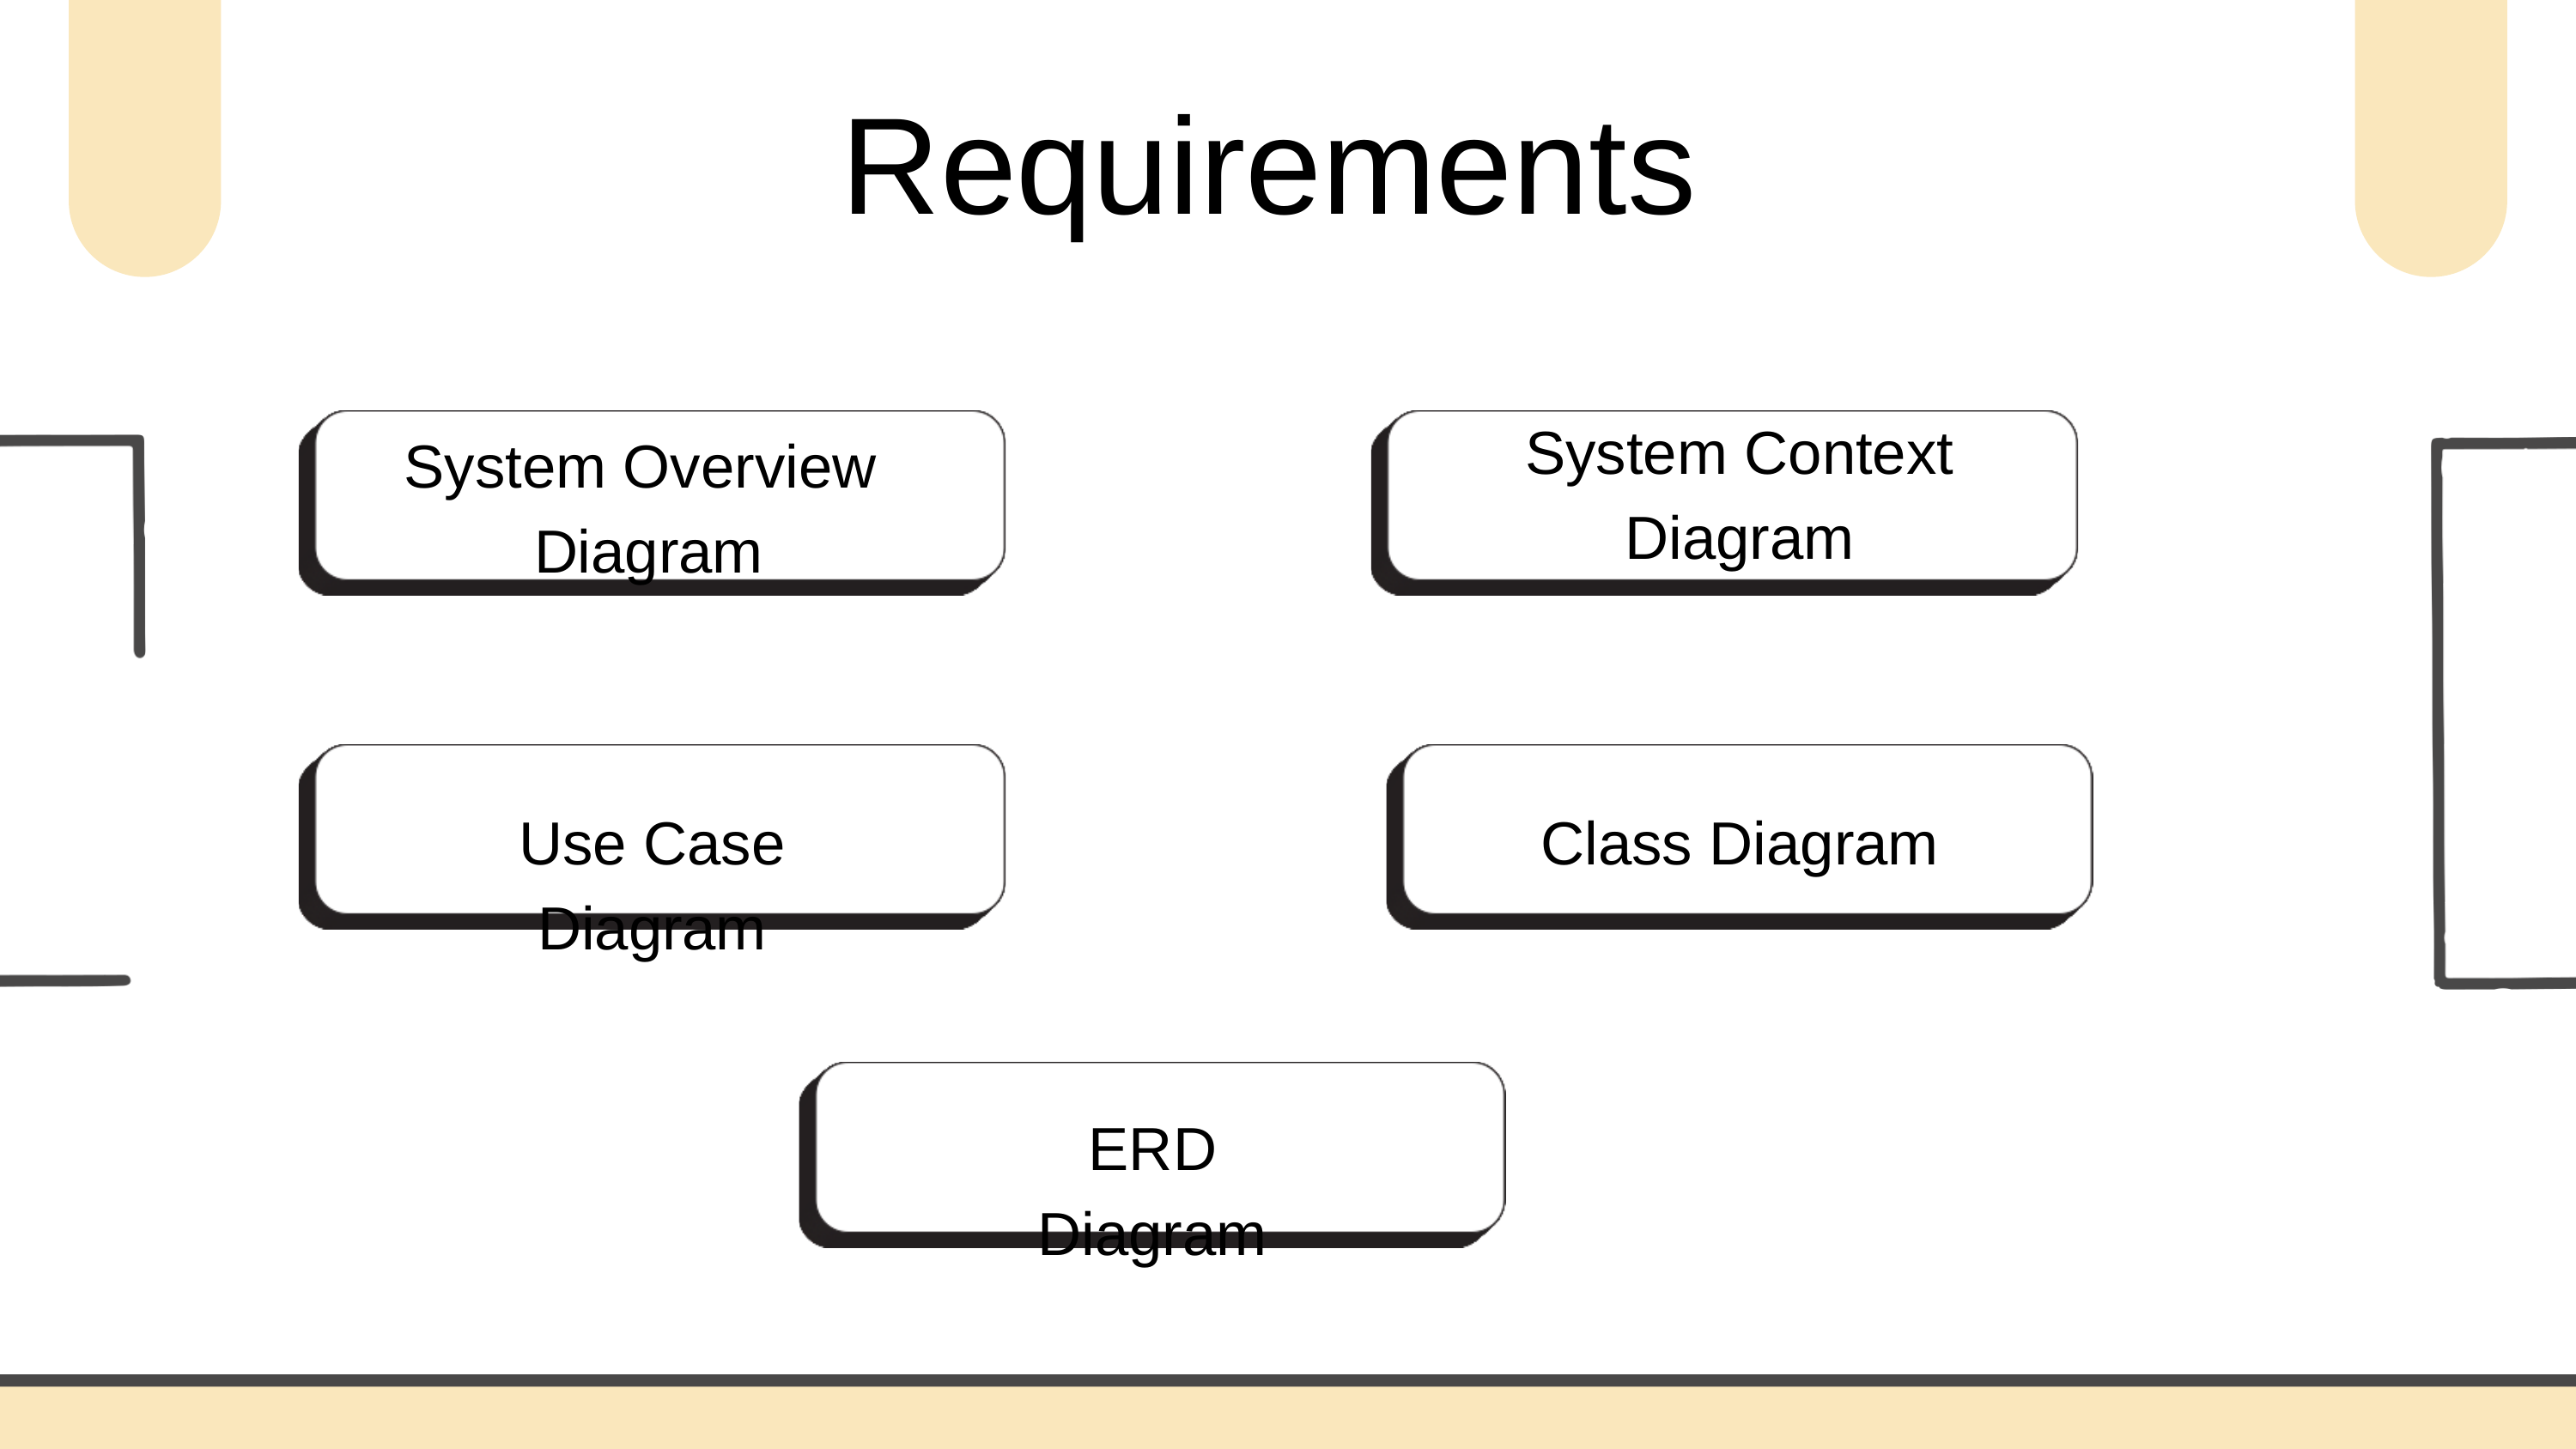

Requirements
 System Context
Diagram

System Overview
Diagram

Use Case Diagram
Class Diagram

ERD Diagram